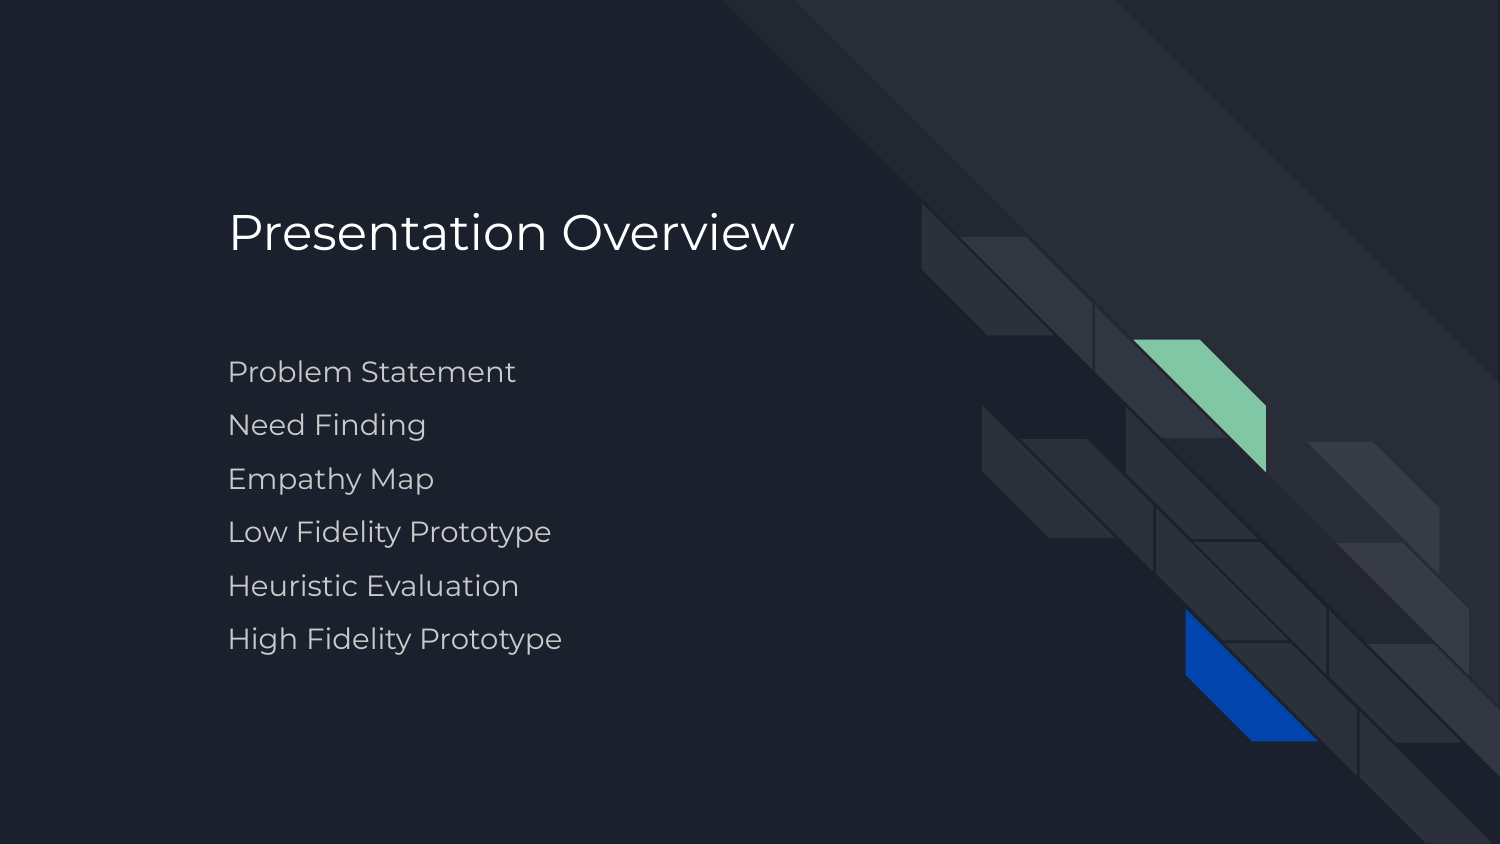

# Presentation Overview
Problem Statement
Need Finding
Empathy Map
Low Fidelity Prototype
Heuristic Evaluation
High Fidelity Prototype